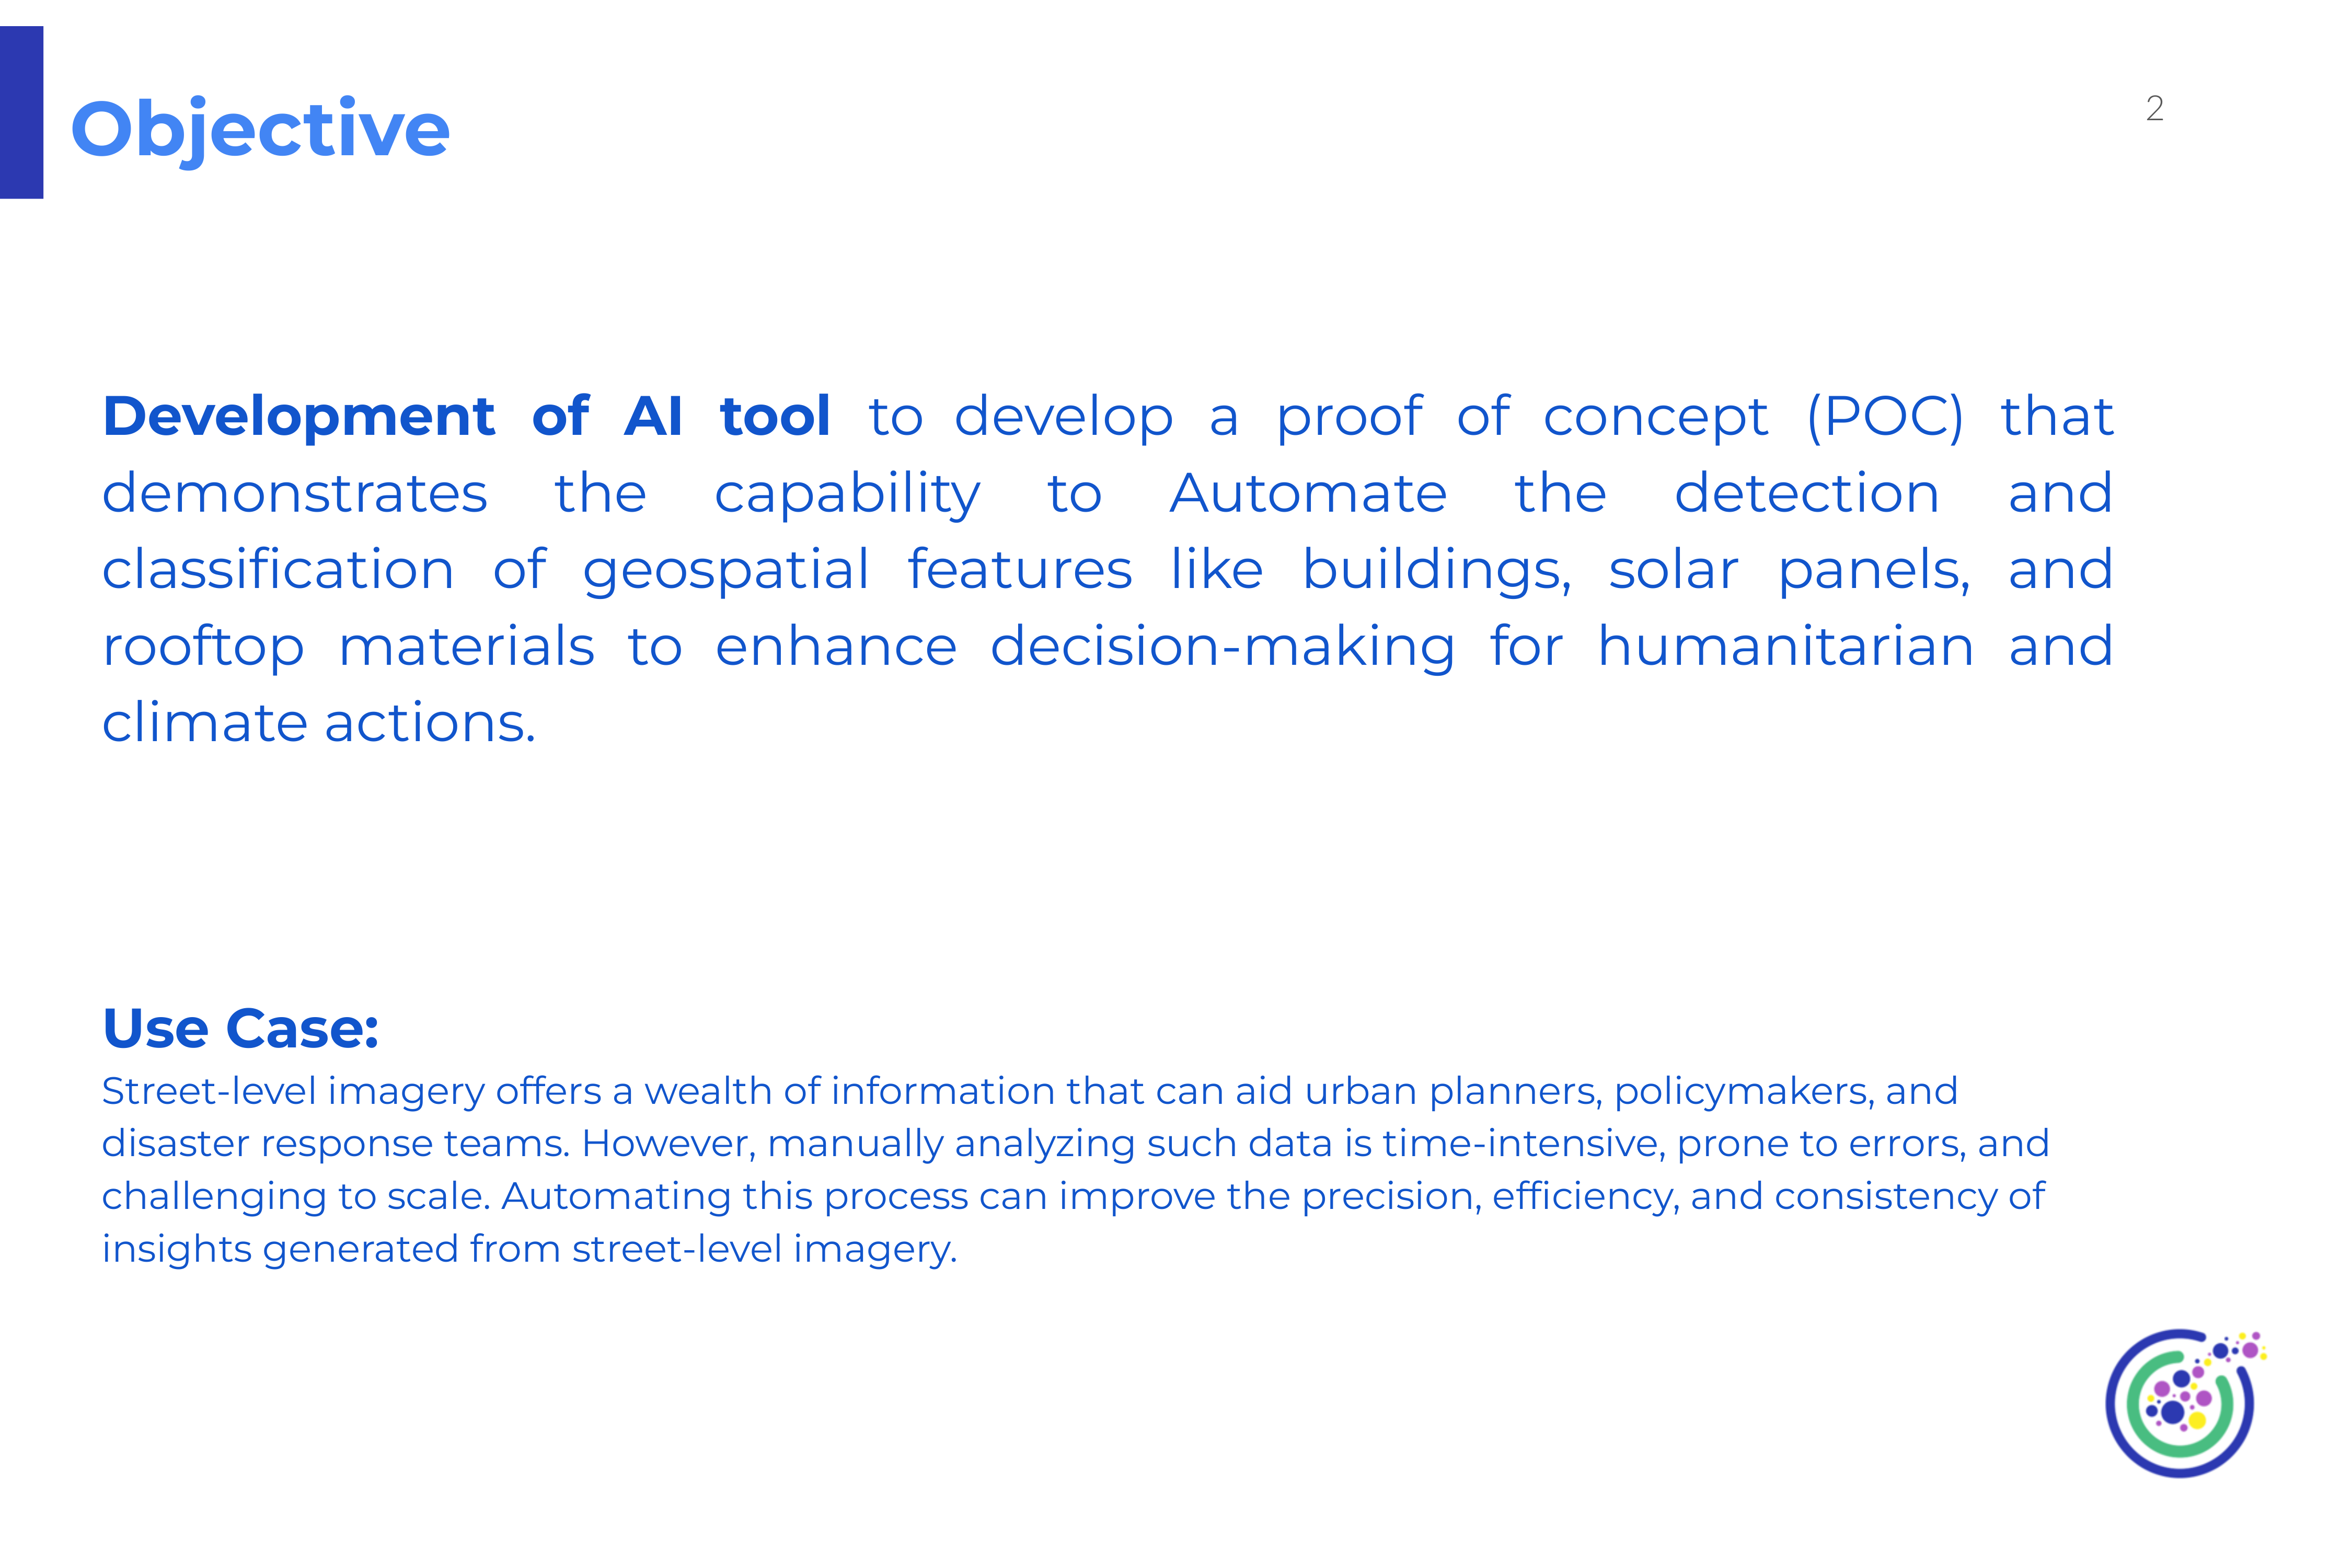

Objective

2
Development of AI tool to develop a proof of concept (POC) that demonstrates the capability to Automate the detection and classification of geospatial features like buildings, solar panels, and rooftop materials to enhance decision-making for humanitarian and climate actions.

Use Case:
Street-level imagery offers a wealth of information that can aid urban planners, policymakers, and disaster response teams. However, manually analyzing such data is time-intensive, prone to errors, and challenging to scale. Automating this process can improve the precision, efficiency, and consistency of insights generated from street-level imagery.